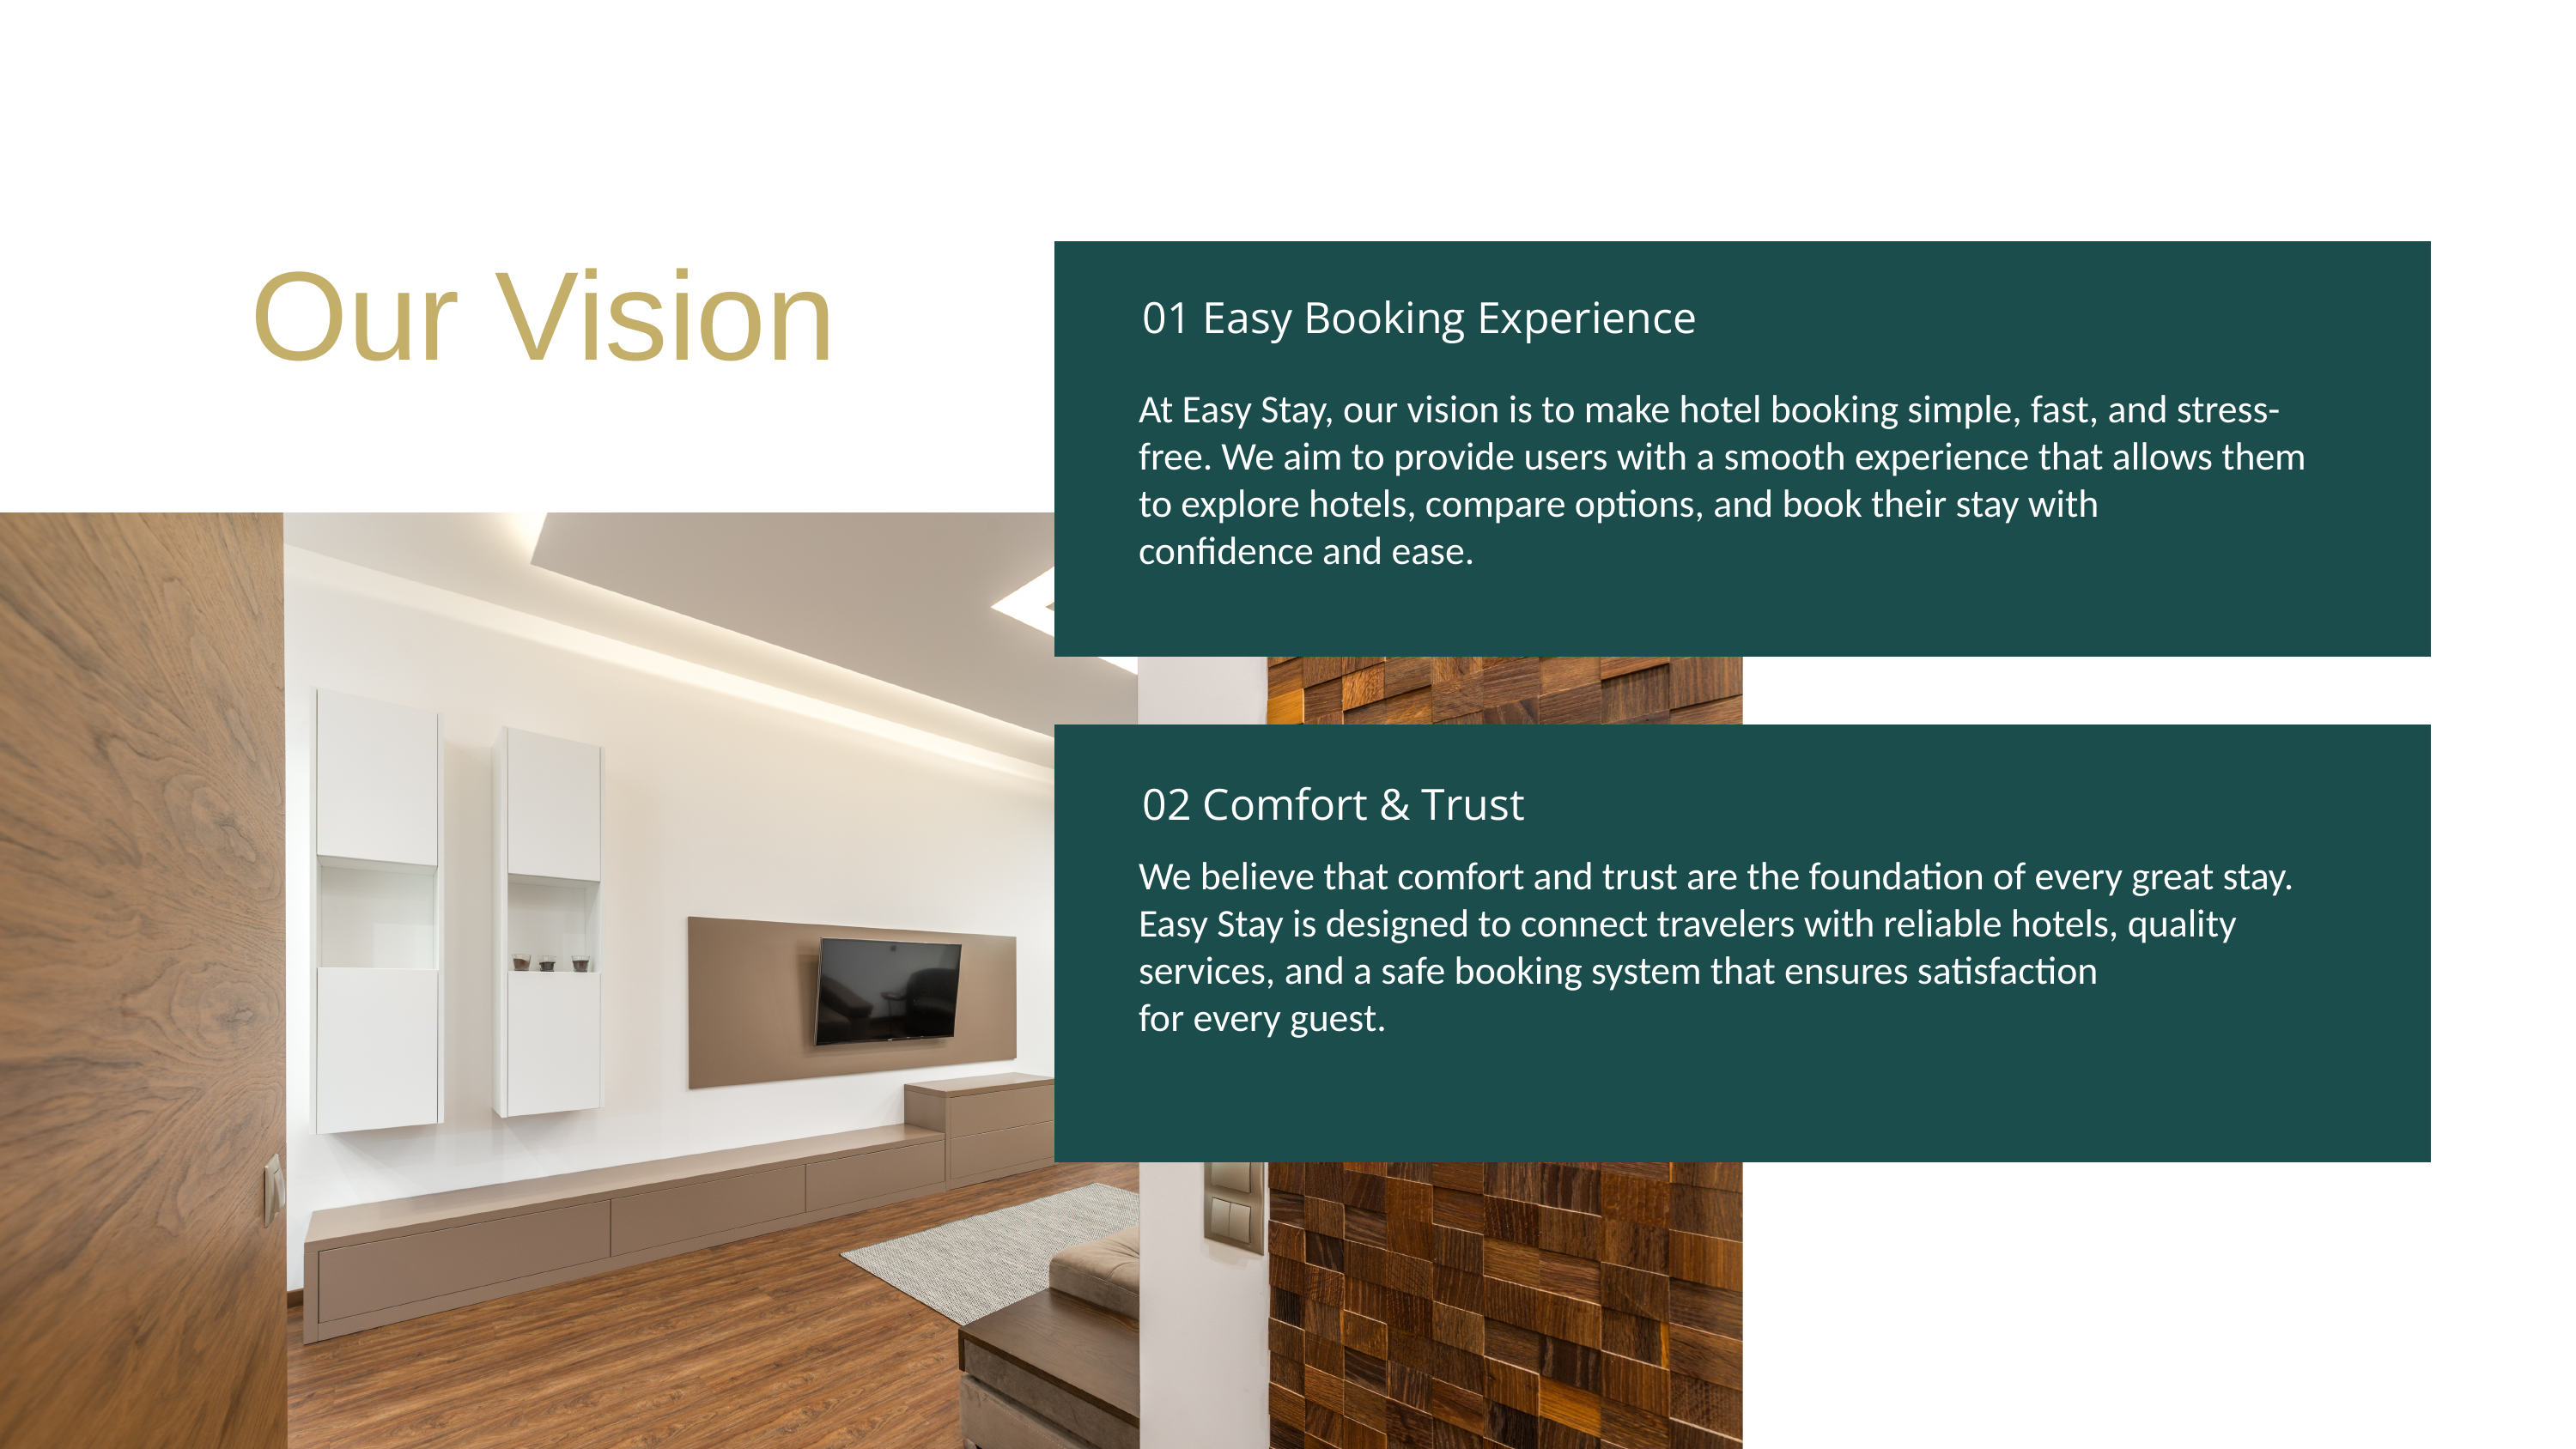

Our Vision
01 Easy Booking Experience
At Easy Stay, our vision is to make hotel booking simple, fast, and stress-free. We aim to provide users with a smooth experience that allows them to explore hotels, compare options, and book their stay with confidence and ease.

02 Comfort & Trust
We believe that comfort and trust are the foundation of every great stay. Easy Stay is designed to connect travelers with reliable hotels, quality services, and a safe booking system that ensures satisfaction for every guest.